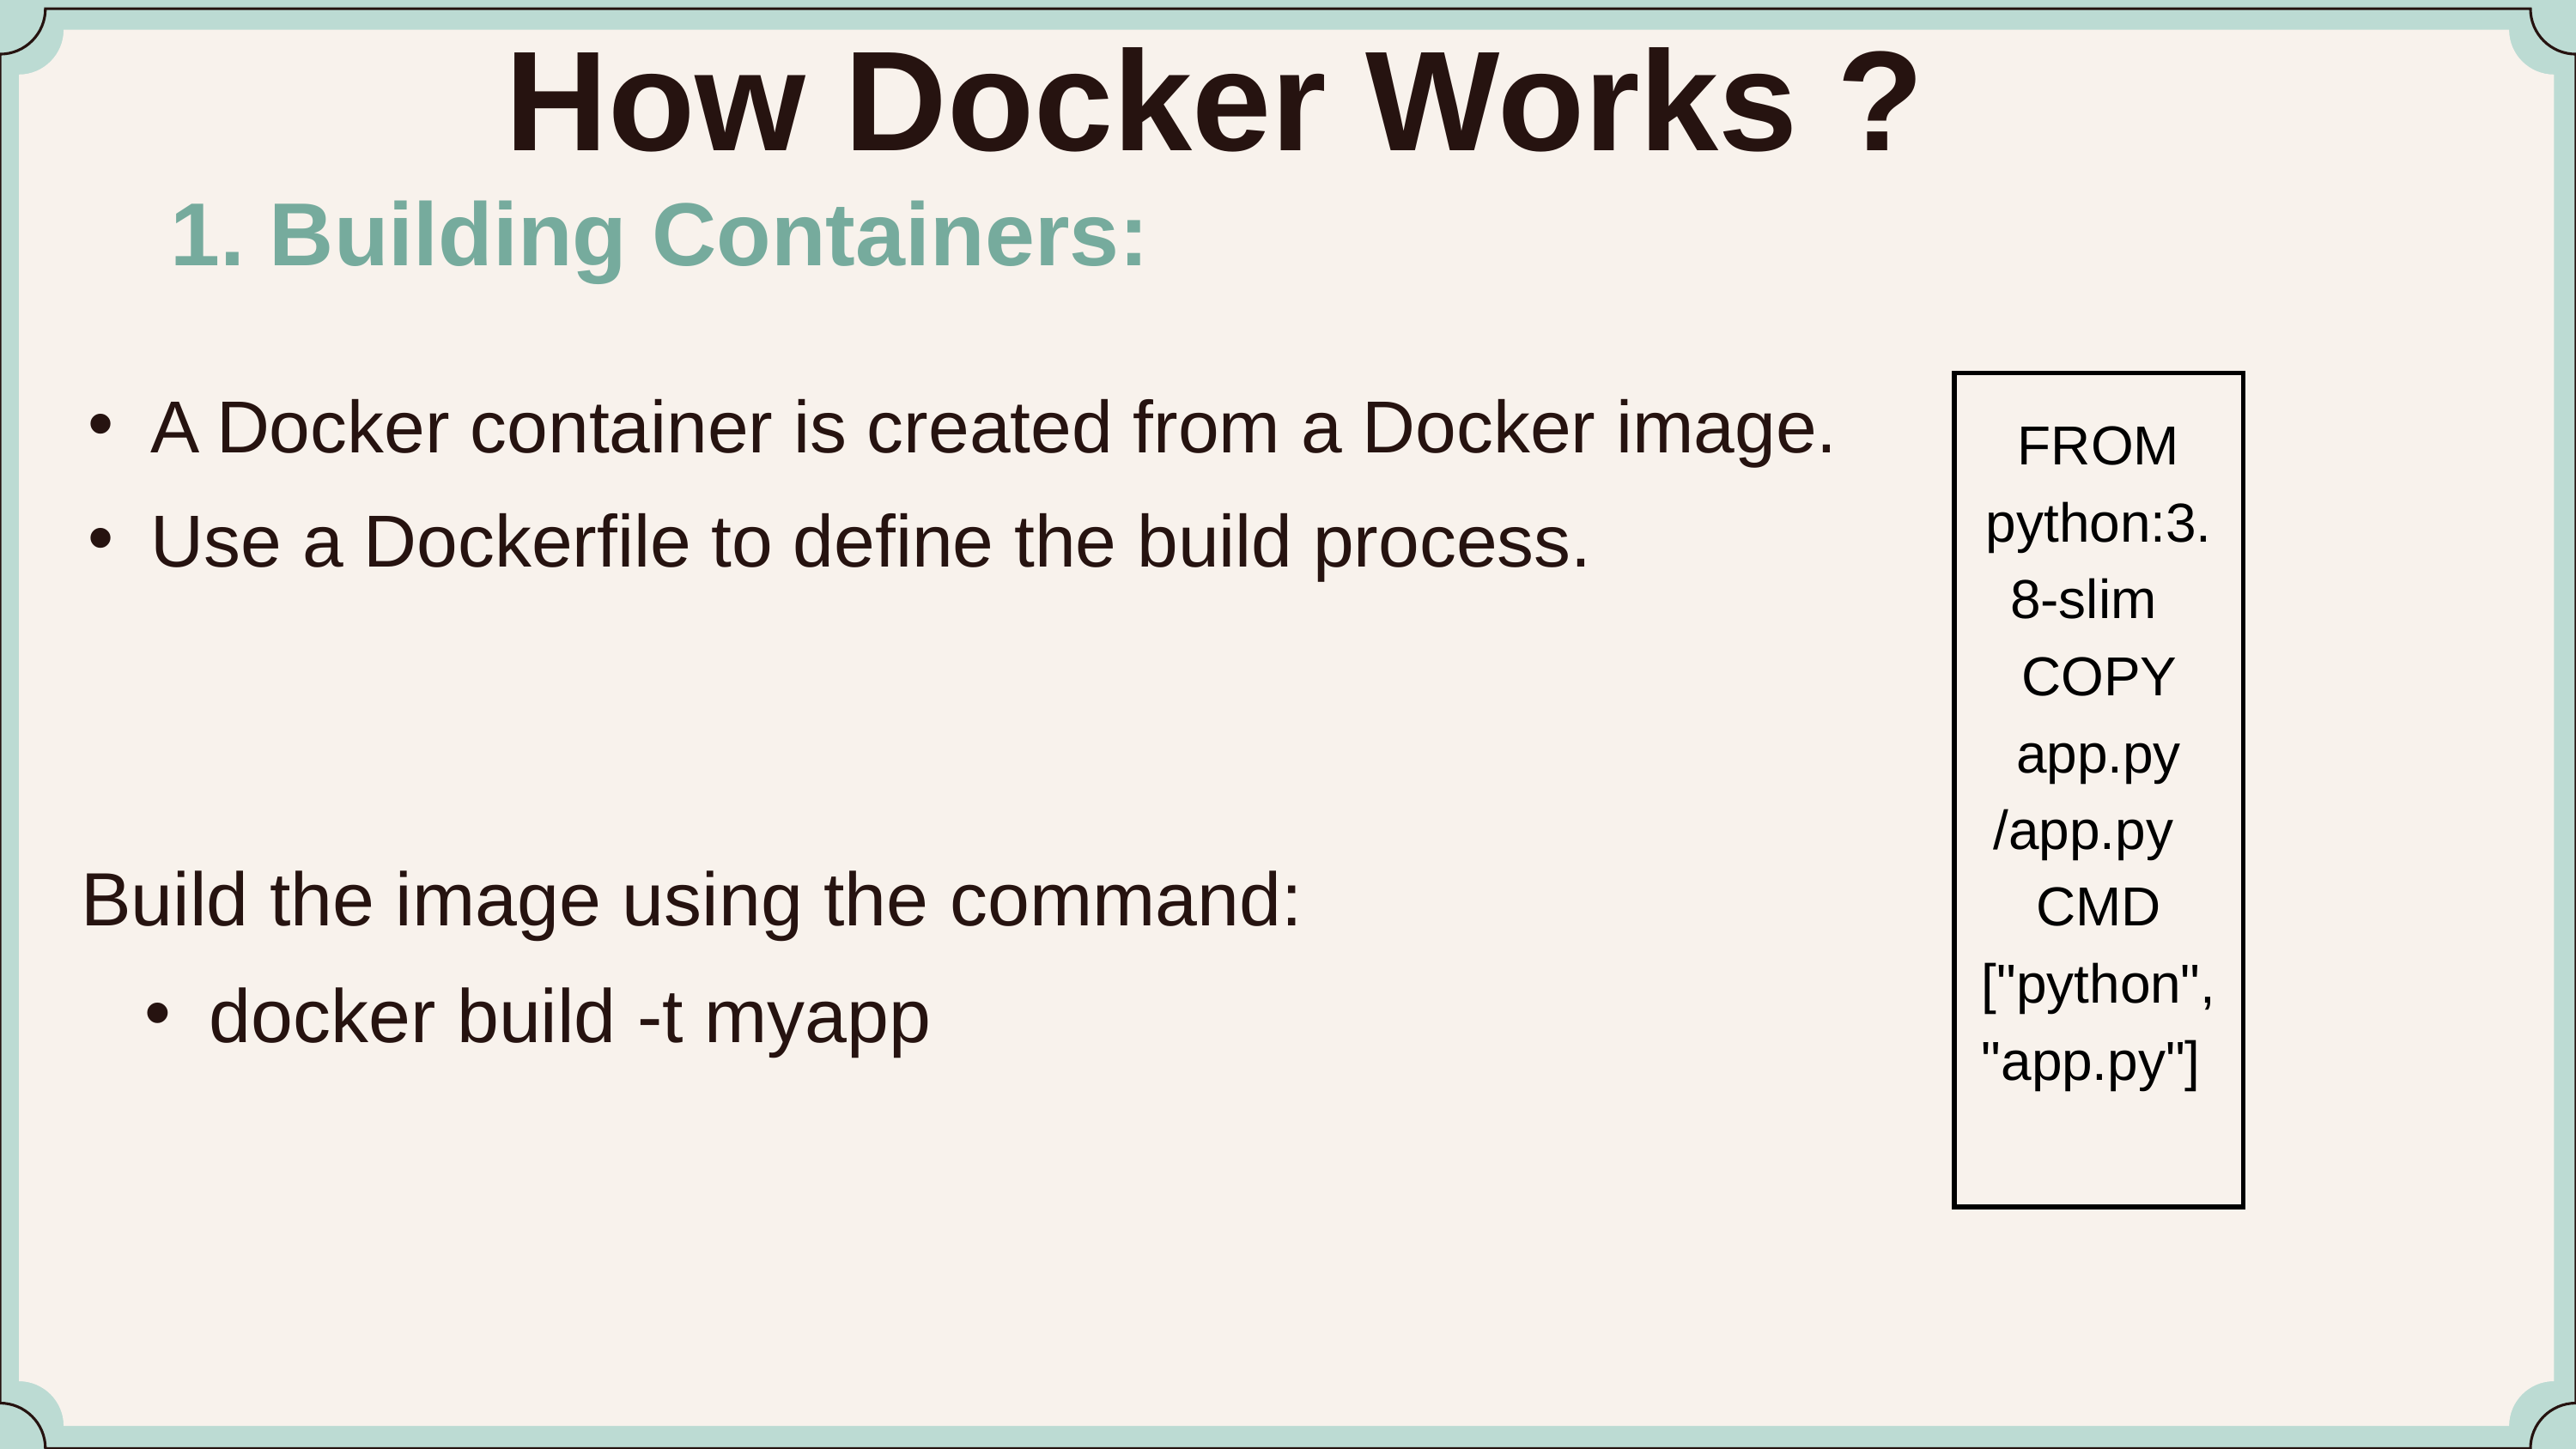

How Docker Works ?
1. Building Containers:
A Docker container is created from a Docker image.
Use a Dockerfile to define the build process.

| FROM python:3.8-slim COPY app.py /app.py CMD ["python", "app.py"] |
| --- |
Build the image using the command:
docker build -t myapp